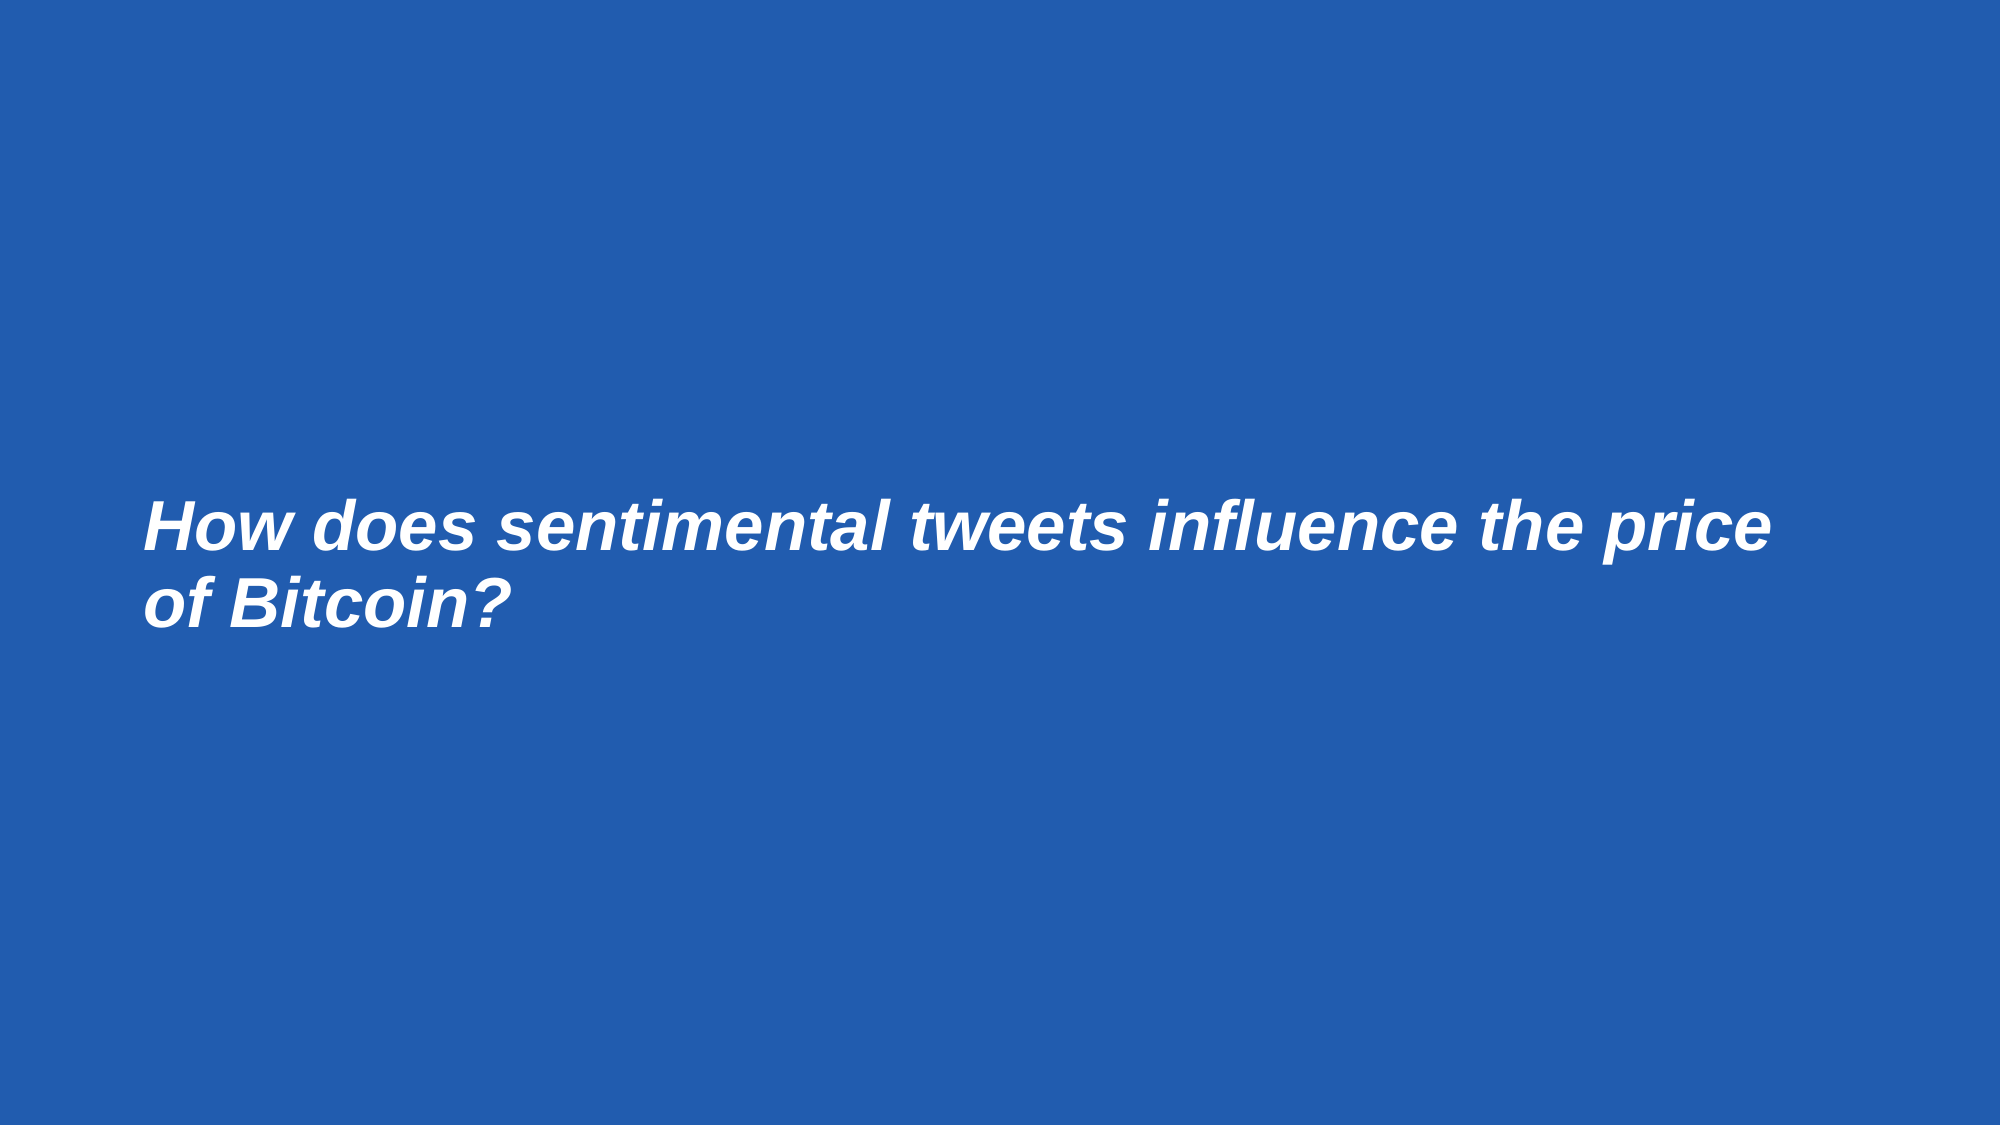

How does sentimental tweets influence the price of Bitcoin?